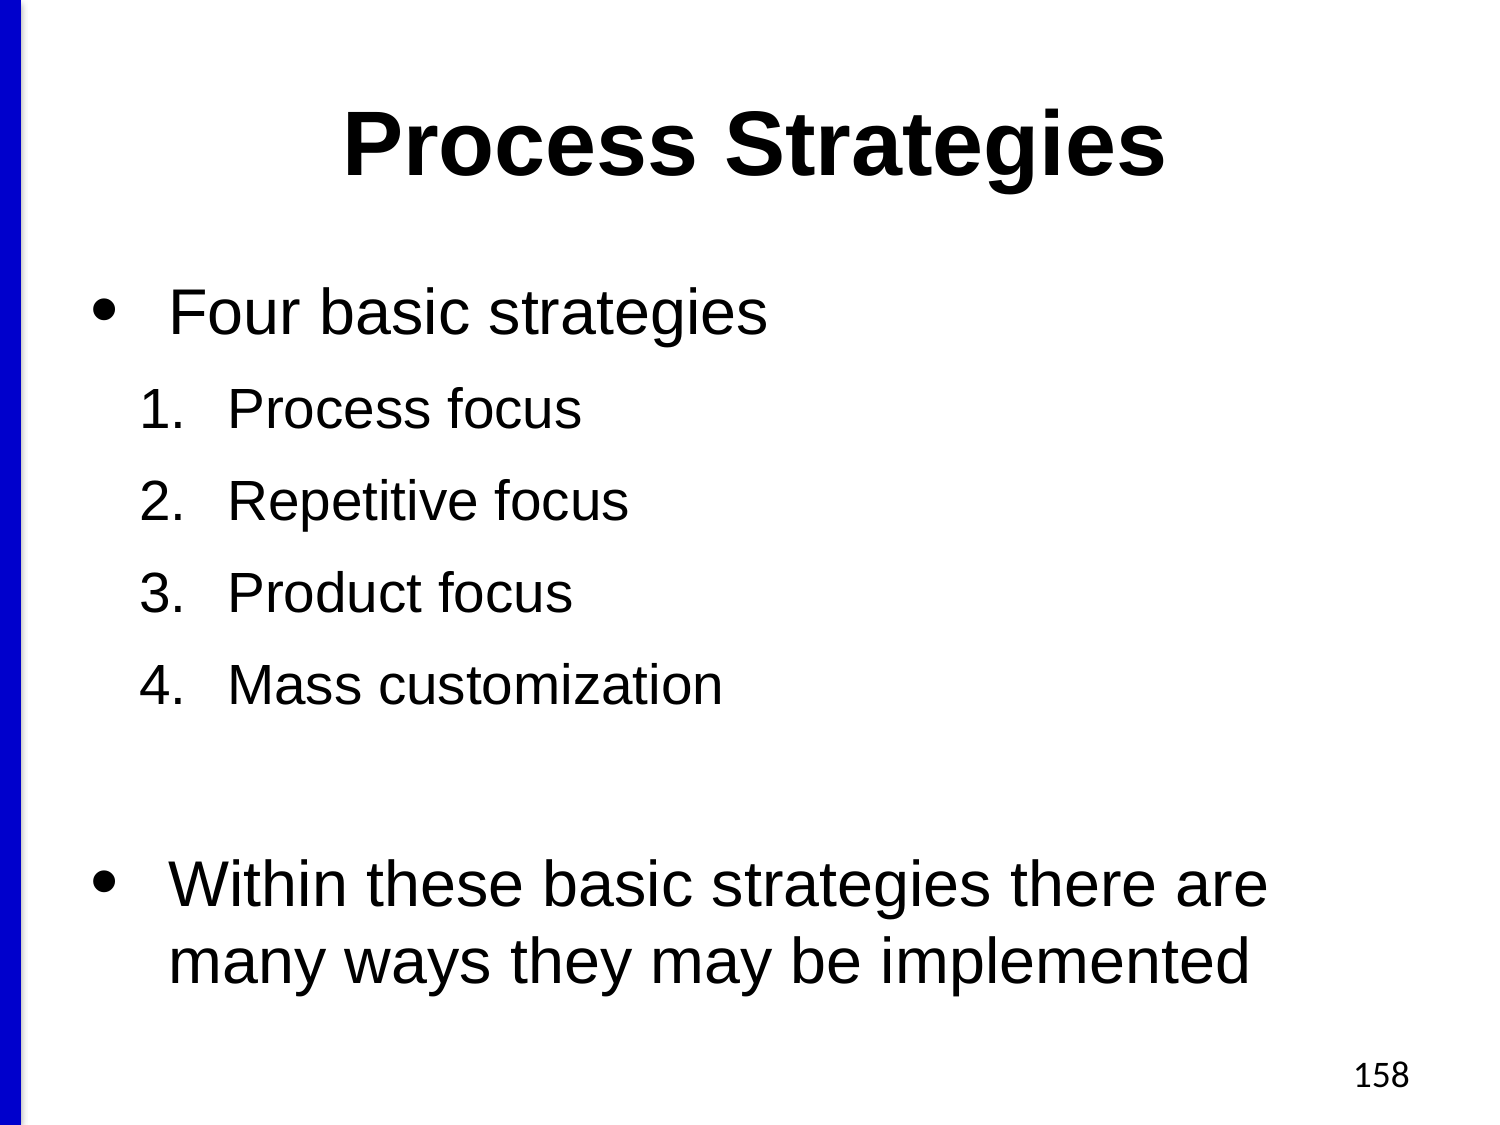

# Process Strategies
Four basic strategies
Process focus
Repetitive focus
Product focus
Mass customization

Within these basic strategies there are many ways they may be implemented

158